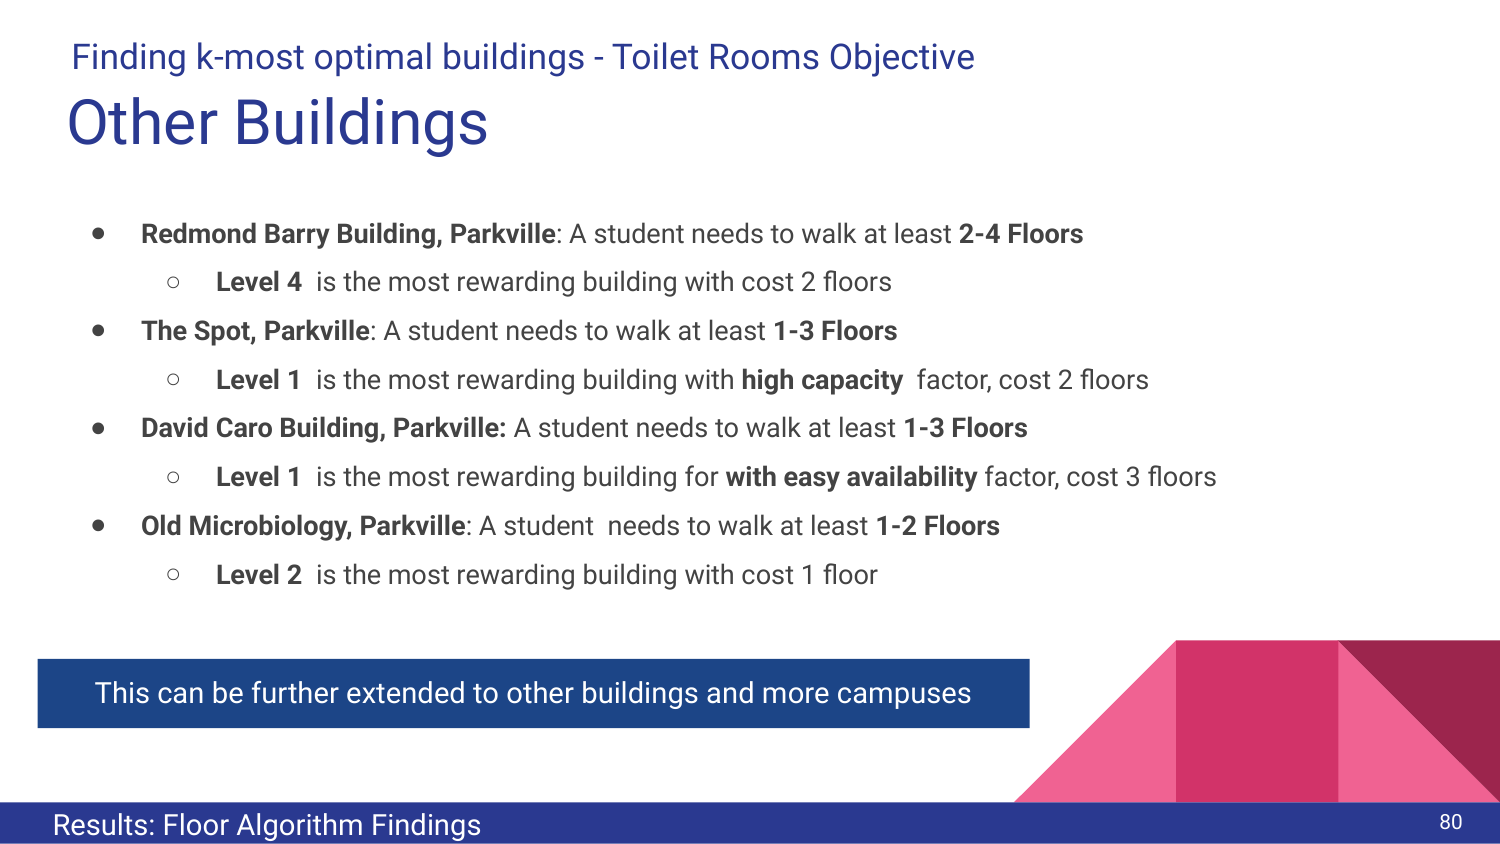

Finding k-most optimal buildings - Toilet Rooms Objective
# Other Buildings
Redmond Barry Building, Parkville: A student needs to walk at least 2-4 Floors
Level 4  is the most rewarding building with cost 2 floors
The Spot, Parkville: A student needs to walk at least 1-3 Floors
Level 1  is the most rewarding building with high capacity  factor, cost 2 floors
David Caro Building, Parkville: A student needs to walk at least 1-3 Floors
Level 1  is the most rewarding building for with easy availability factor, cost 3 floors
Old Microbiology, Parkville: A student  needs to walk at least 1-2 Floors
Level 2  is the most rewarding building with cost 1 floor
This can be further extended to other buildings and more campuses
80
Results: Floor Algorithm Findings